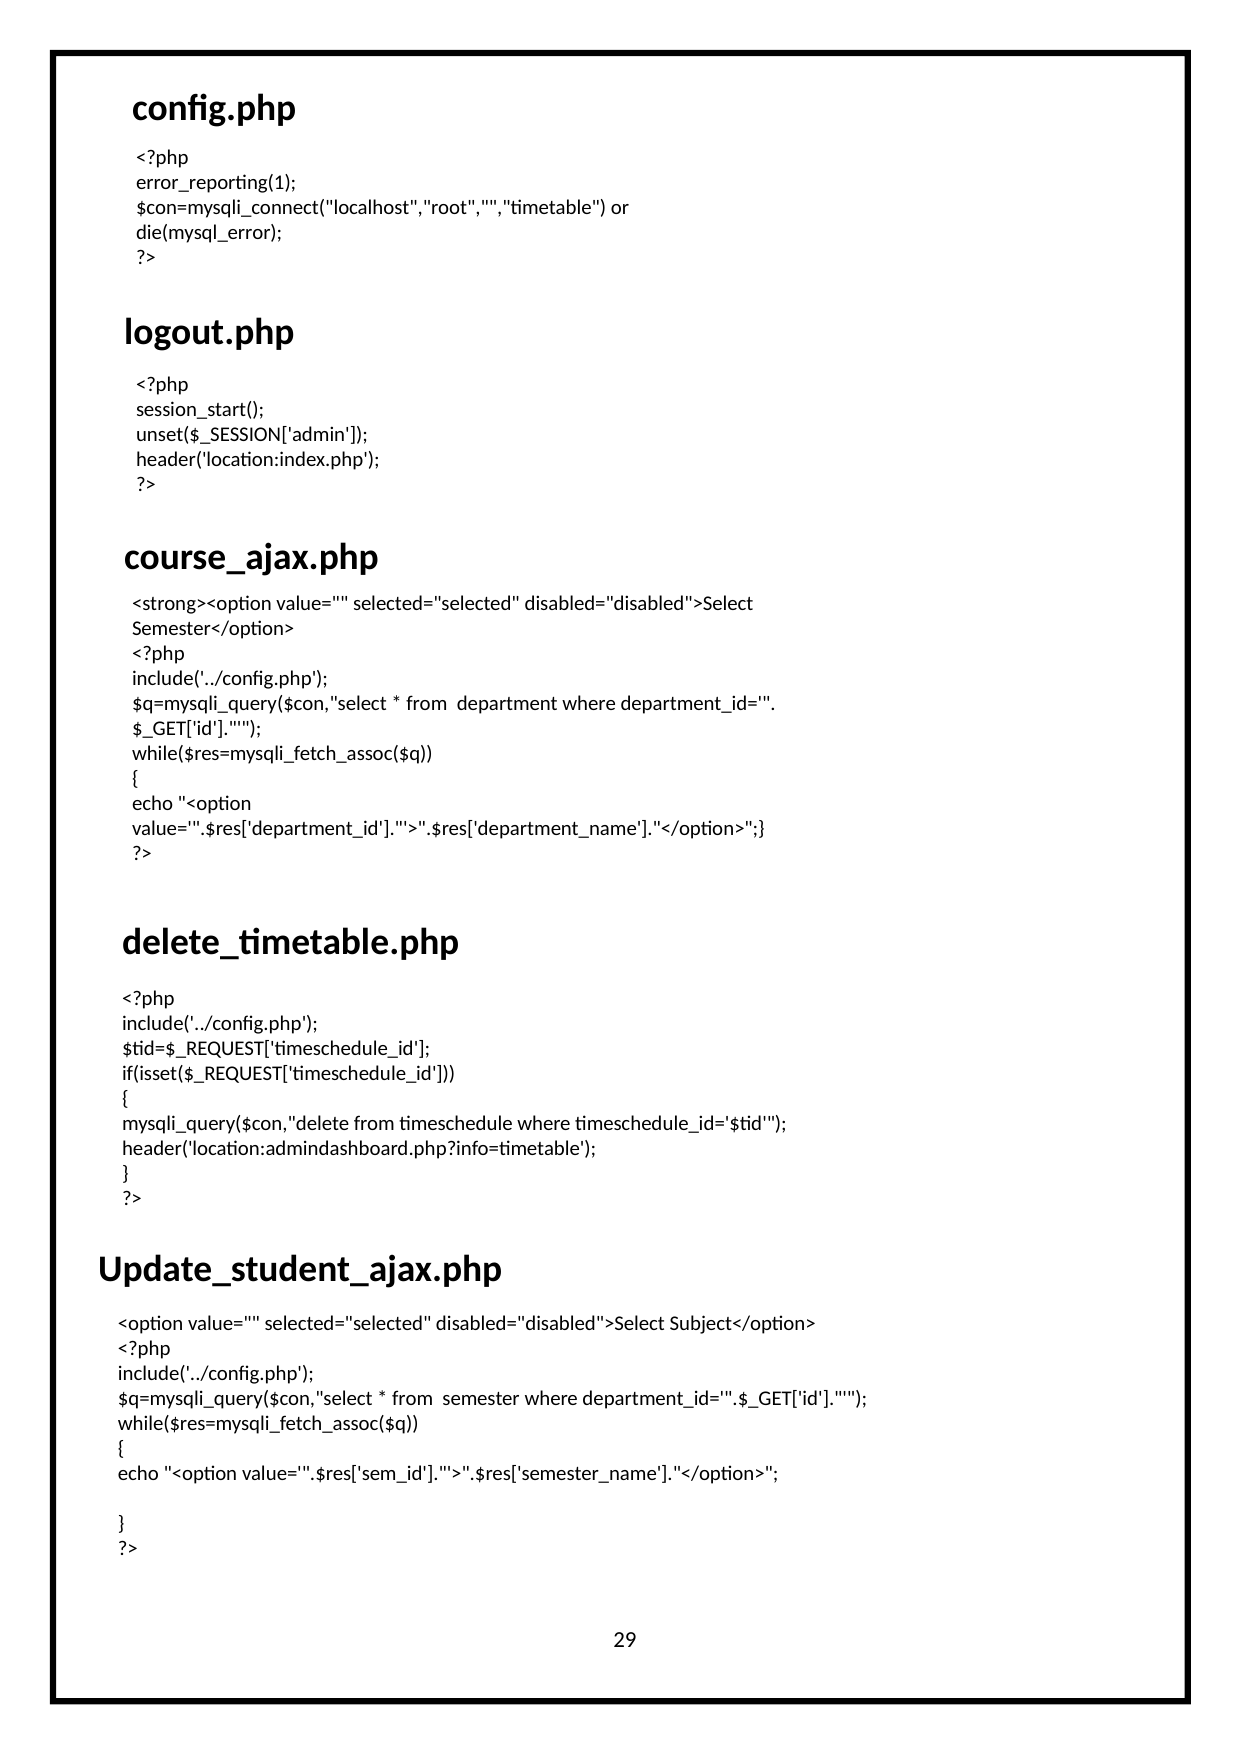

config.php
<?php
error_reporting(1);
$con=mysqli_connect("localhost","root","","timetable") or die(mysql_error);
?>

logout.php
<?php
session_start();
unset($_SESSION['admin']);
header('location:index.php');
?>
course_ajax.php
<strong><option value="" selected="selected" disabled="disabled">Select Semester</option>
<?php
include('../config.php');
$q=mysqli_query($con,"select * from  department where department_id='".$_GET['id']."'");
while($res=mysqli_fetch_assoc($q))
{
echo "<option value='".$res['department_id']."'>".$res['department_name']."</option>";}
?>
delete_timetable.php
<?php
include('../config.php');
$tid=$_REQUEST['timeschedule_id'];
if(isset($_REQUEST['timeschedule_id']))
{
mysqli_query($con,"delete from timeschedule where timeschedule_id='$tid'");
header('location:admindashboard.php?info=timetable');
}
?>
Update_student_ajax.php
<option value="" selected="selected" disabled="disabled">Select Subject</option>
<?php
include('../config.php');
$q=mysqli_query($con,"select * from  semester where department_id='".$_GET['id']."'");
while($res=mysqli_fetch_assoc($q))
{
echo "<option value='".$res['sem_id']."'>".$res['semester_name']."</option>";

}
?>
29